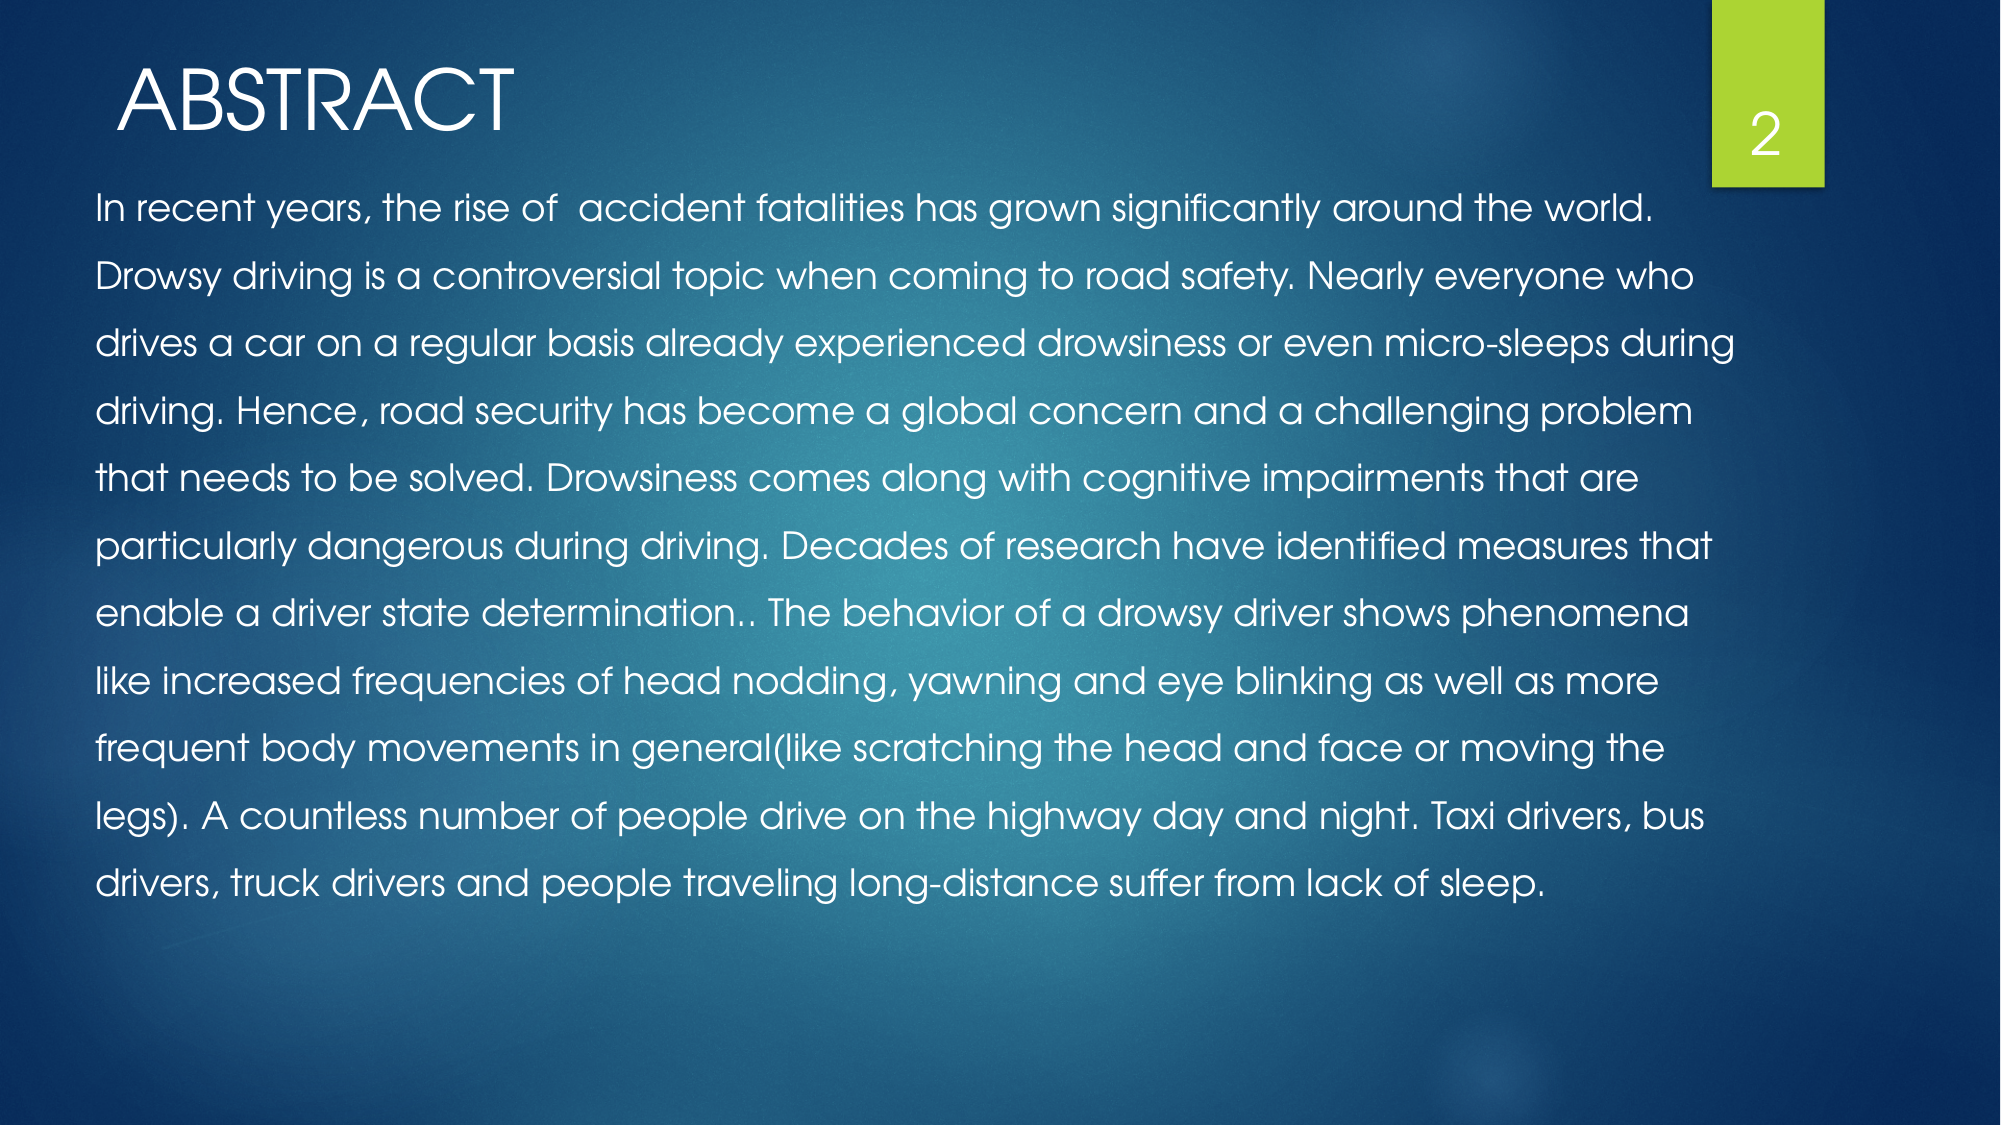

# ABSTRACT
2
In recent years, the rise of  accident fatalities has grown significantly around the world. Drowsy driving is a controversial topic when coming to road safety. Nearly everyone who drives a car on a regular basis already experienced drowsiness or even micro-sleeps during driving. Hence, road security has become a global concern and a challenging problem that needs to be solved. Drowsiness comes along with cognitive impairments that are particularly dangerous during driving. Decades of research have identiﬁed measures that enable a driver state determination.. The behavior of a drowsy driver shows phenomena like increased frequencies of head nodding, yawning and eye blinking as well as more frequent body movements in general(like scratching the head and face or moving the legs). A countless number of people drive on the highway day and night. Taxi drivers, bus drivers, truck drivers and people traveling long-distance suffer from lack of sleep.